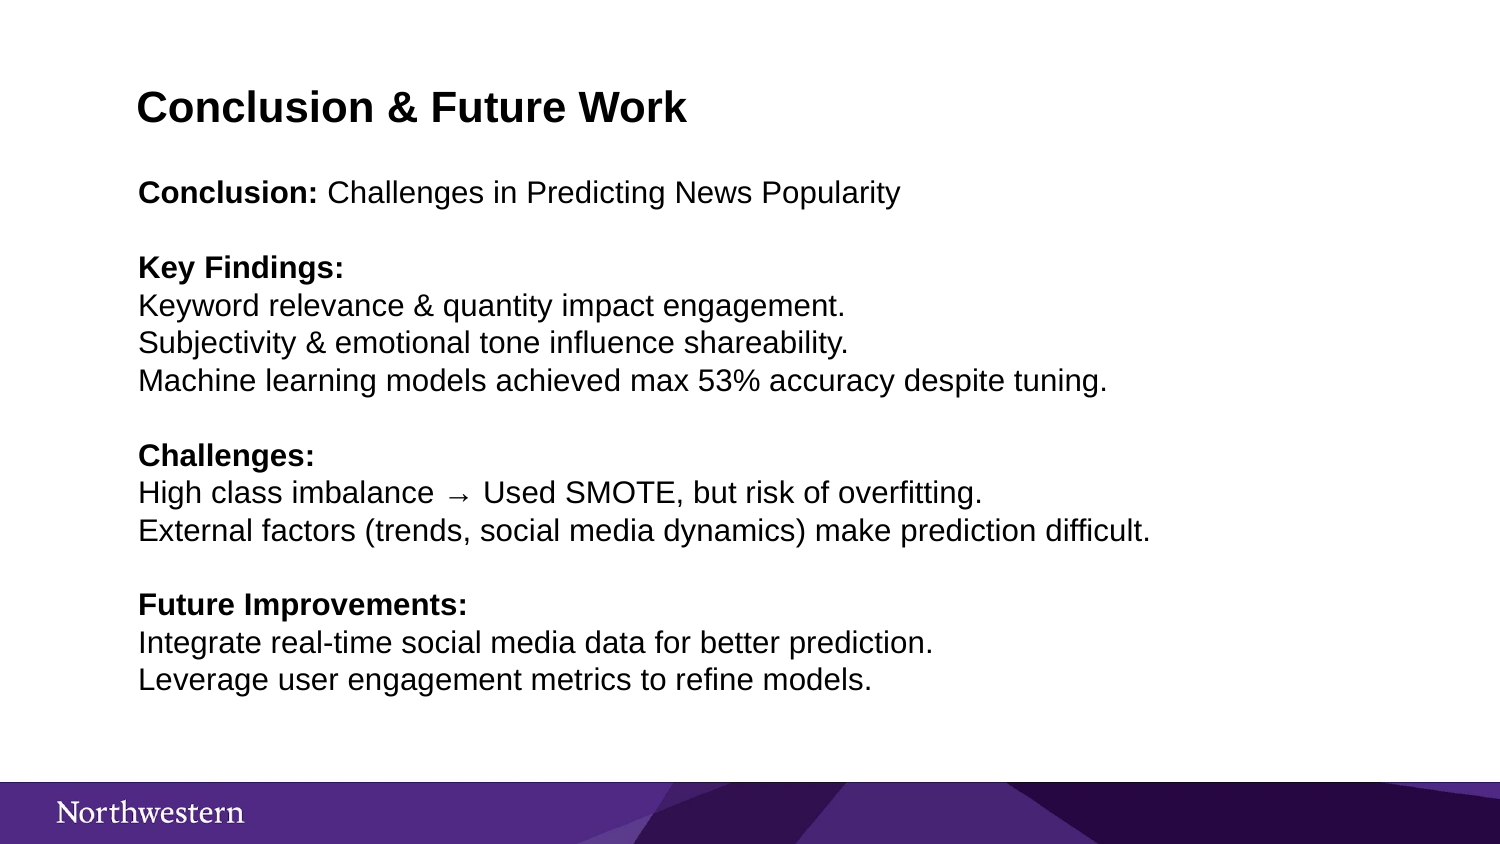

# Conclusion & Future Work
Conclusion: Challenges in Predicting News Popularity

Key Findings:
Keyword relevance & quantity impact engagement.
Subjectivity & emotional tone influence shareability.
Machine learning models achieved max 53% accuracy despite tuning.

Challenges:
High class imbalance → Used SMOTE, but risk of overfitting.
External factors (trends, social media dynamics) make prediction difficult.

Future Improvements:
Integrate real-time social media data for better prediction.
Leverage user engagement metrics to refine models.